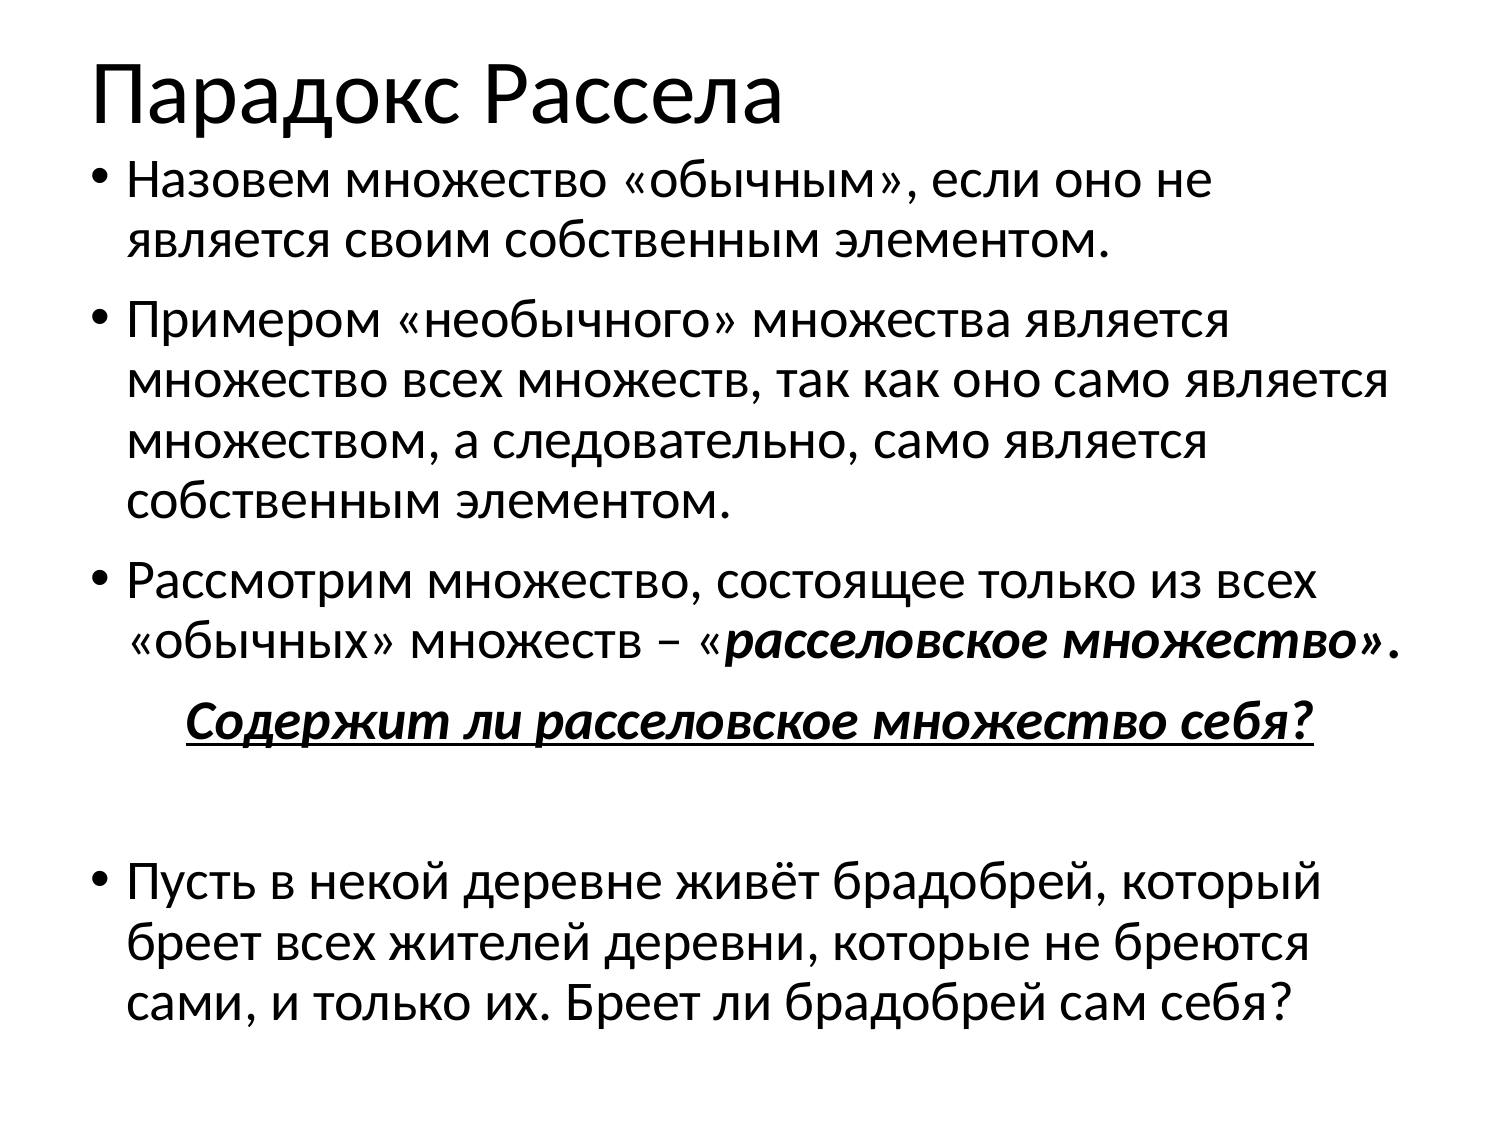

# Парадокс Рассела
Назовем множество «обычным», если оно не является своим собственным элементом.
Примером «необычного» множества является множество всех множеств, так как оно само является множеством, а следовательно, само является собственным элементом.
Рассмотрим множество, состоящее только из всех «обычных» множеств – «расселовское множество».
Содержит ли расселовское множество себя?

Пусть в некой деревне живёт брадобрей, который бреет всех жителей деревни, которые не бреются сами, и только их. Бреет ли брадобрей сам себя?